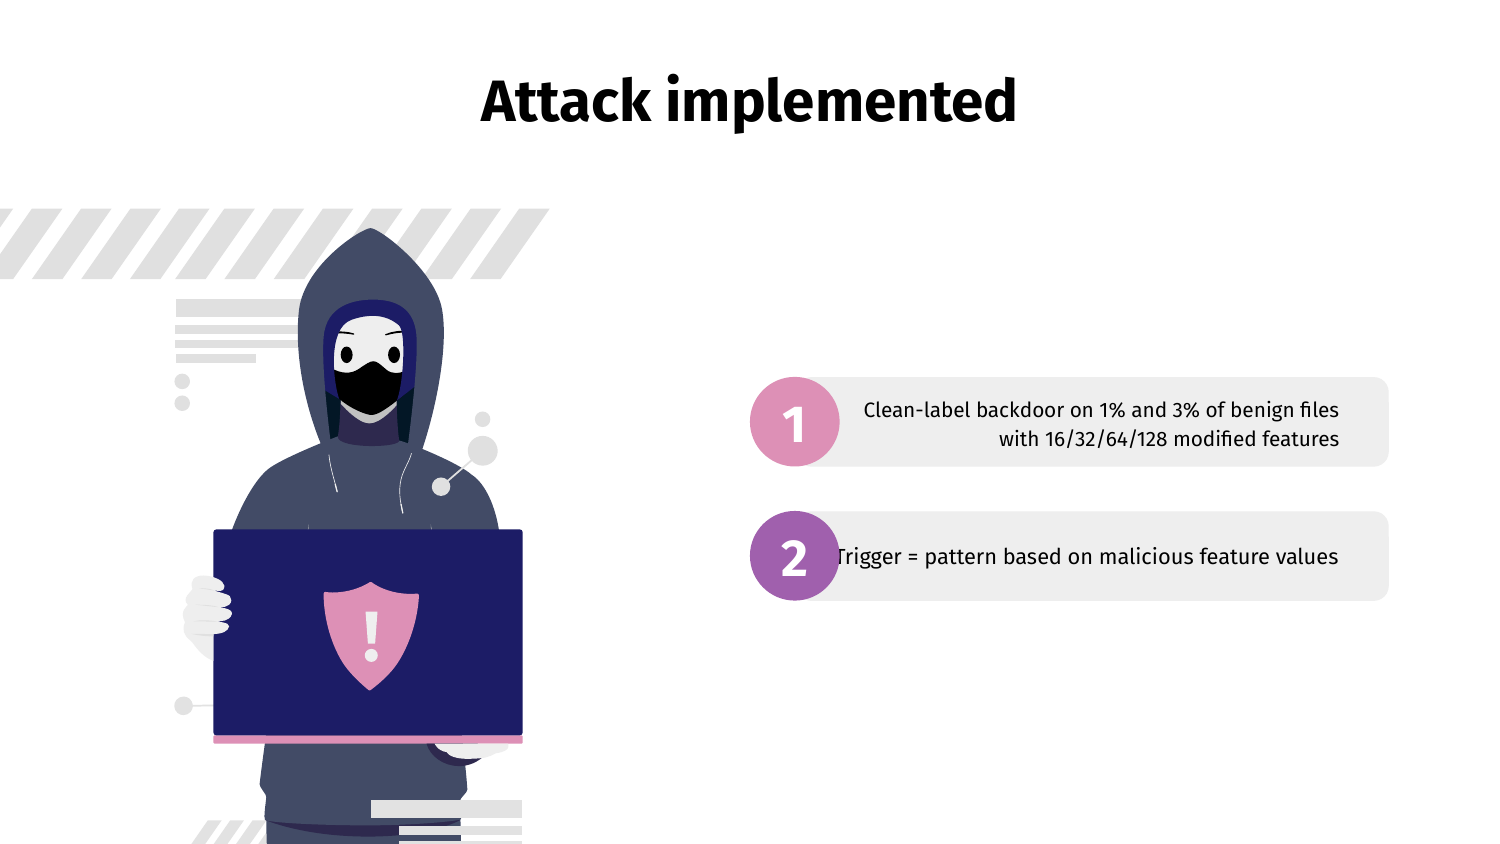

# Attack implemented

1
Clean-label backdoor on 1% and 3% of benign files with 16/32/64/128 modified features
2
Trigger = pattern based on malicious feature values